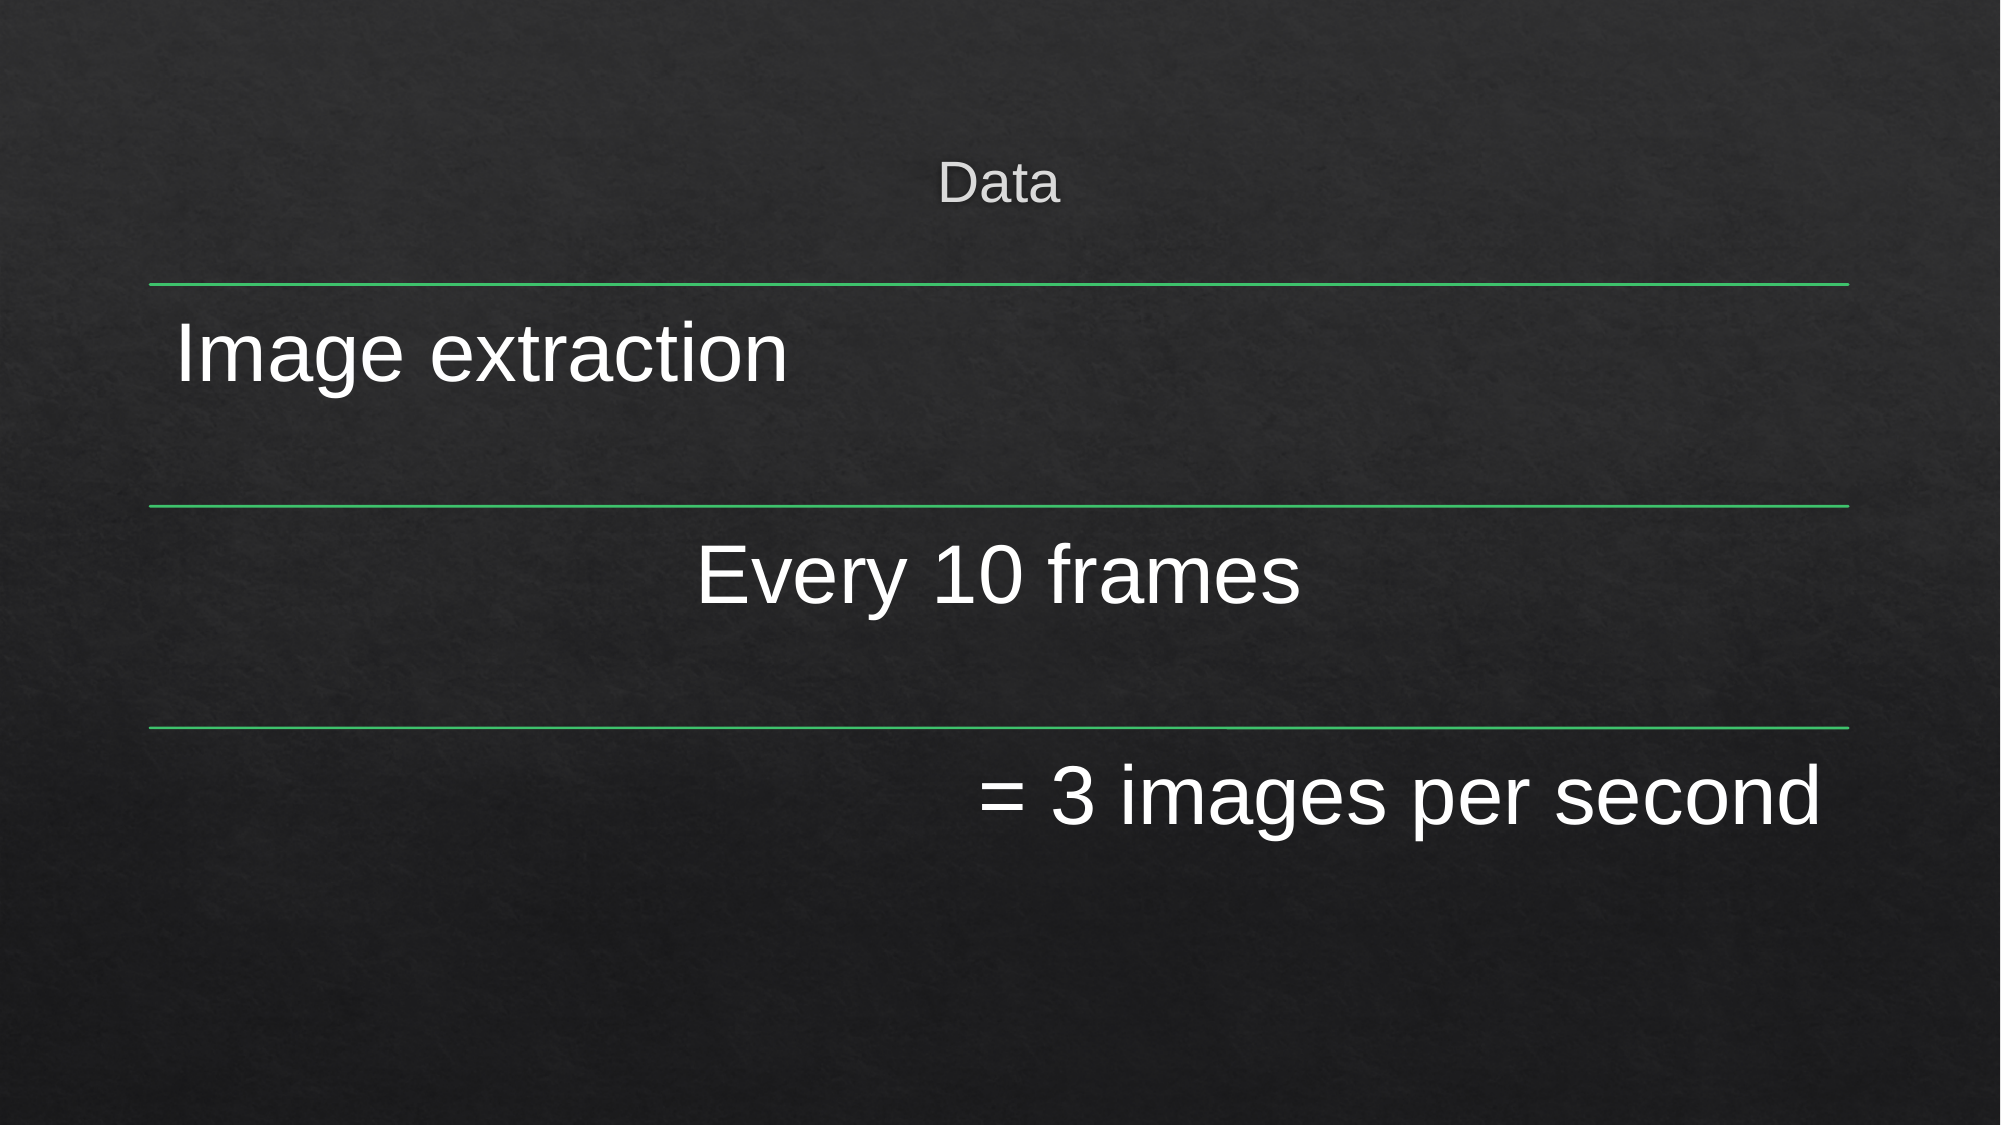

# Data
Image extraction
Every 10 frames
= 3 images per second